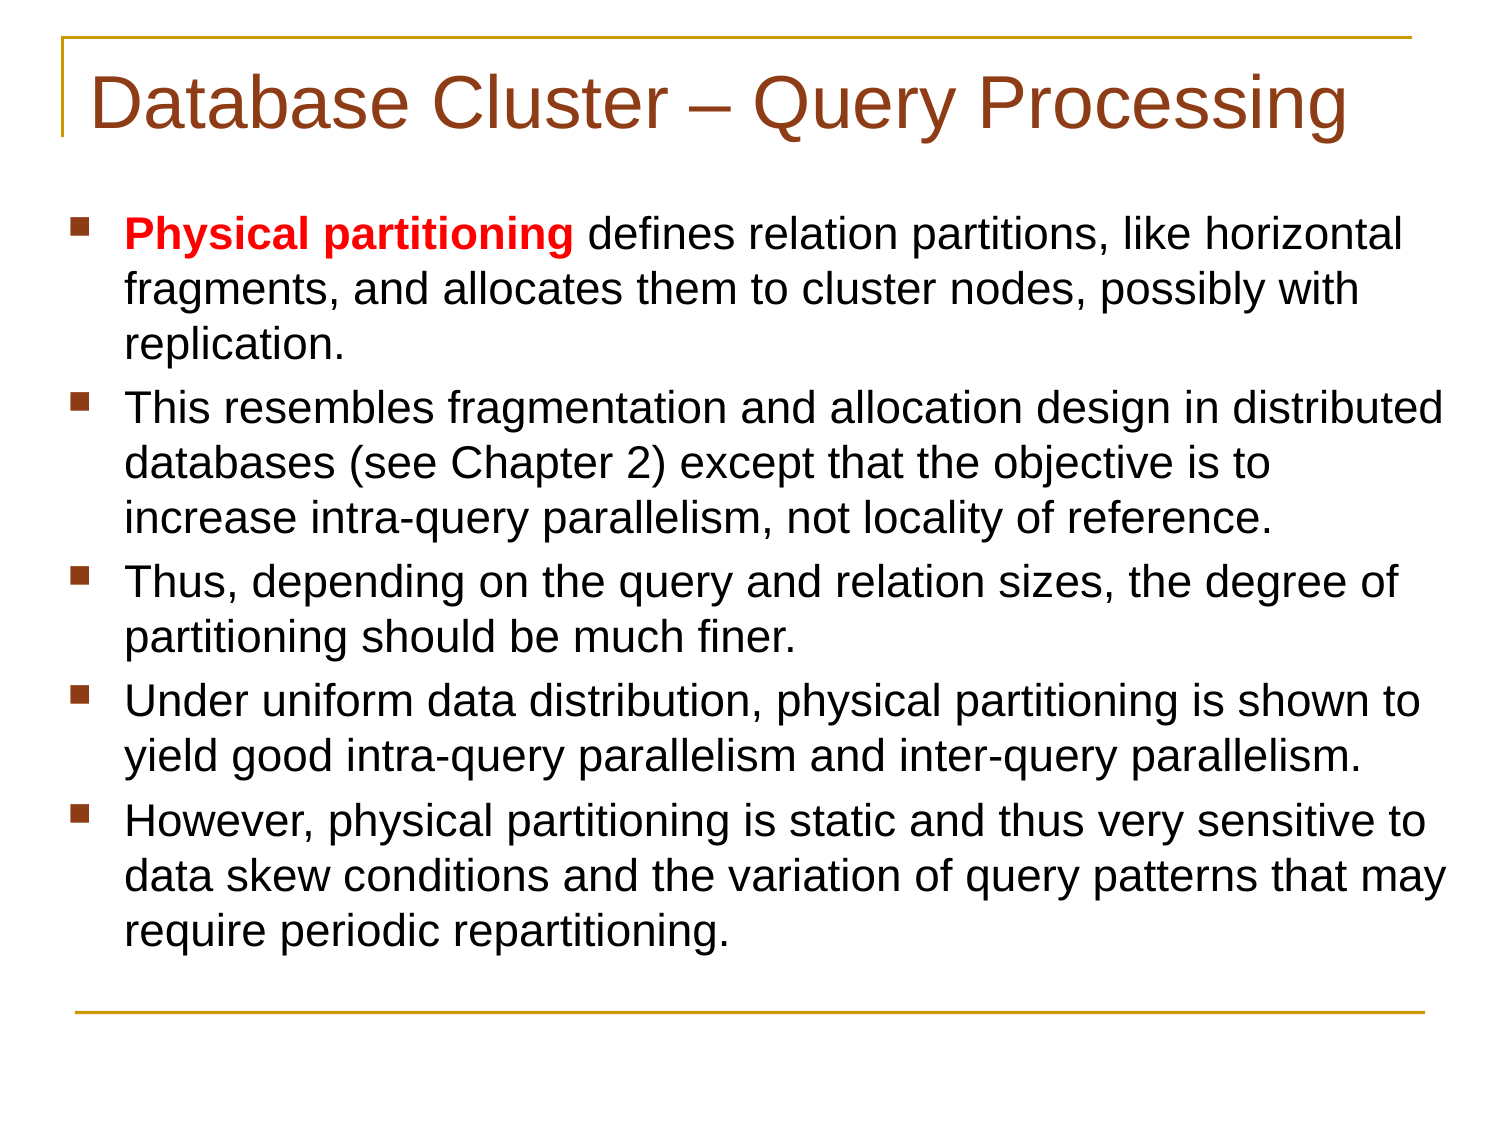

# Database Cluster – Query Processing
Physical partitioning defines relation partitions, like horizontal fragments, and allocates them to cluster nodes, possibly with replication.
This resembles fragmentation and allocation design in distributed databases (see Chapter 2) except that the objective is to increase intra-query parallelism, not locality of reference.
Thus, depending on the query and relation sizes, the degree of partitioning should be much finer.
Under uniform data distribution, physical partitioning is shown to yield good intra-query parallelism and inter-query parallelism.
However, physical partitioning is static and thus very sensitive to data skew conditions and the variation of query patterns that may require periodic repartitioning.